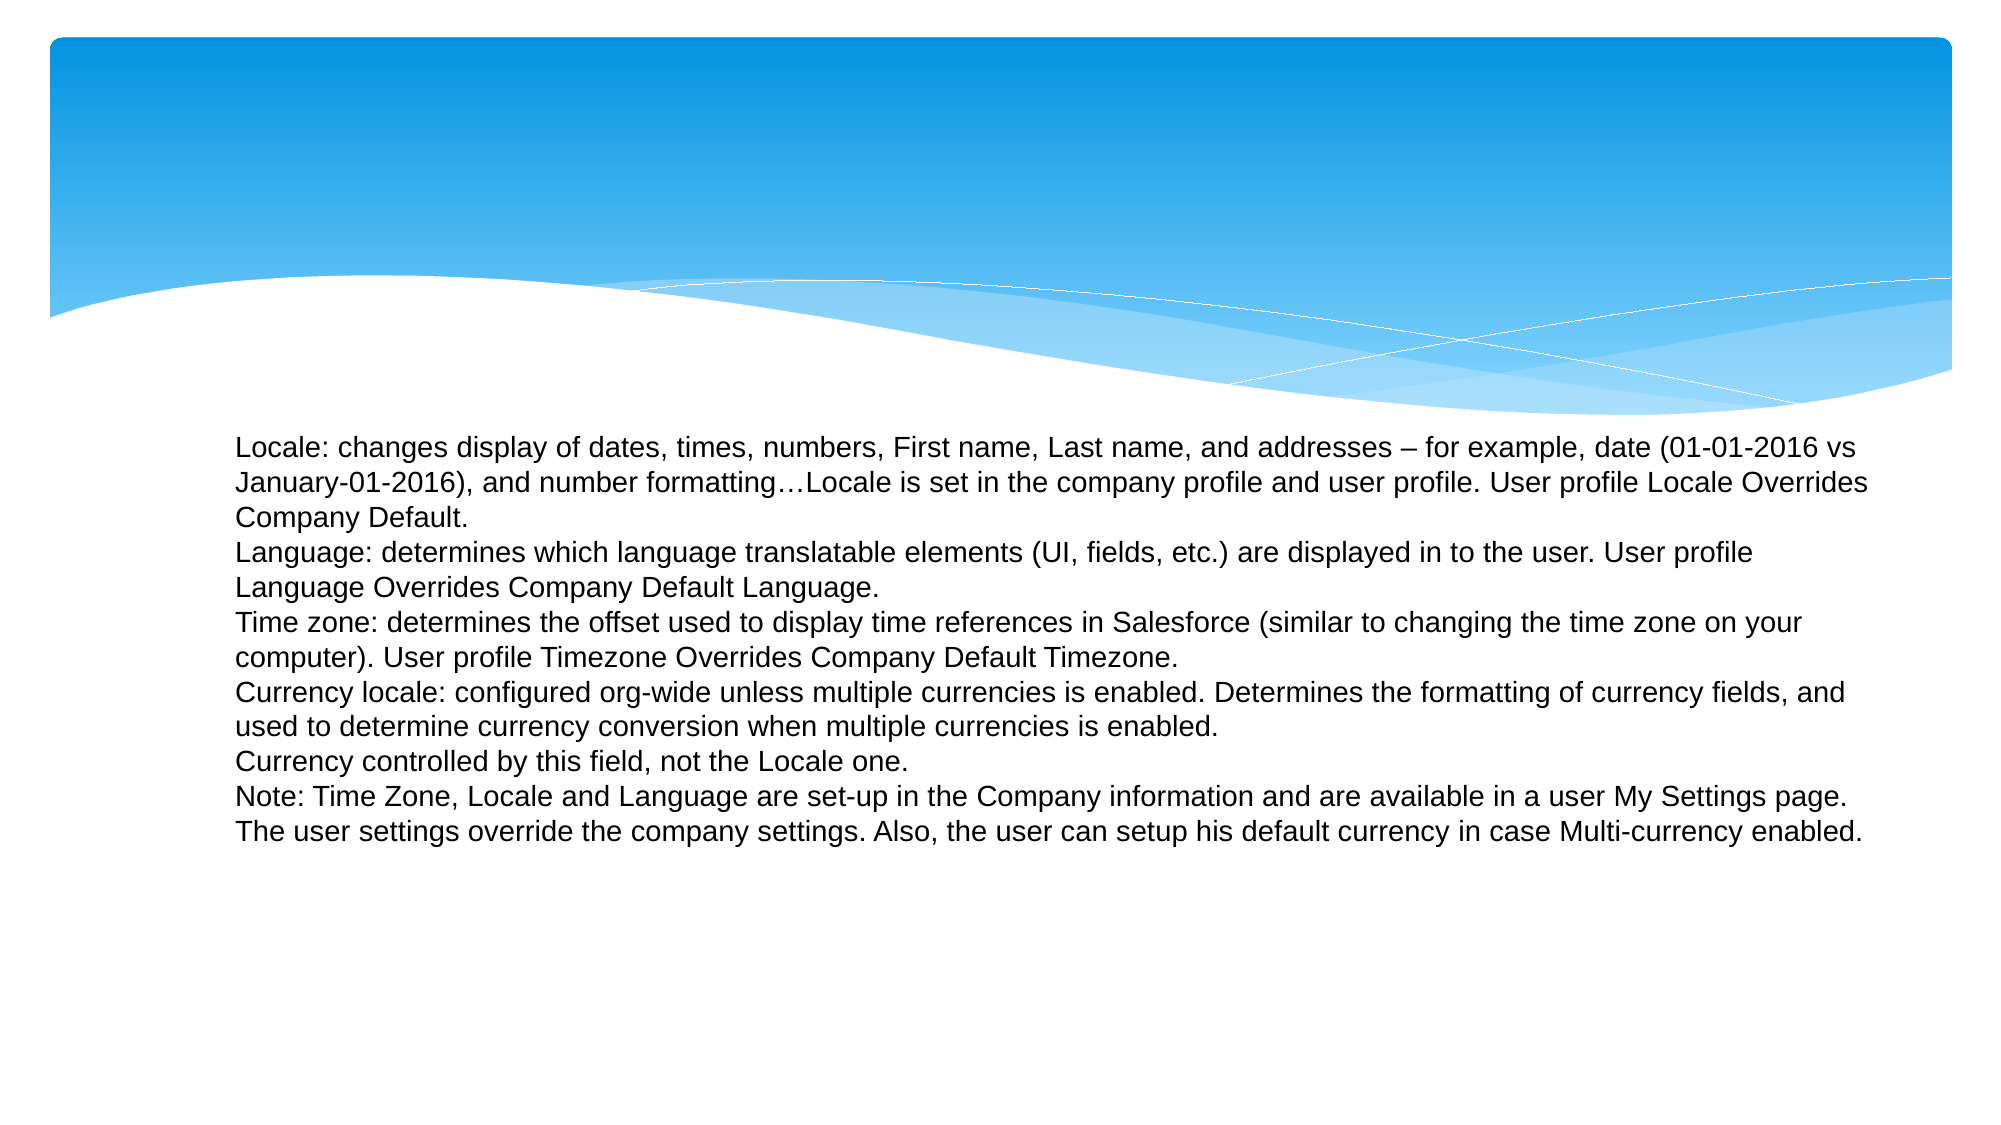

#
Locale: changes display of dates, times, numbers, First name, Last name, and addresses – for example, date (01-01-2016 vs January-01-2016), and number formatting…Locale is set in the company profile and user profile. User profile Locale Overrides Company Default.
Language: determines which language translatable elements (UI, fields, etc.) are displayed in to the user. User profile Language Overrides Company Default Language.
Time zone: determines the offset used to display time references in Salesforce (similar to changing the time zone on your computer). User profile Timezone Overrides Company Default Timezone.
Currency locale: configured org-wide unless multiple currencies is enabled. Determines the formatting of currency fields, and used to determine currency conversion when multiple currencies is enabled.
Currency controlled by this field, not the Locale one.
Note: Time Zone, Locale and Language are set-up in the Company information and are available in a user My Settings page. The user settings override the company settings. Also, the user can setup his default currency in case Multi-currency enabled.